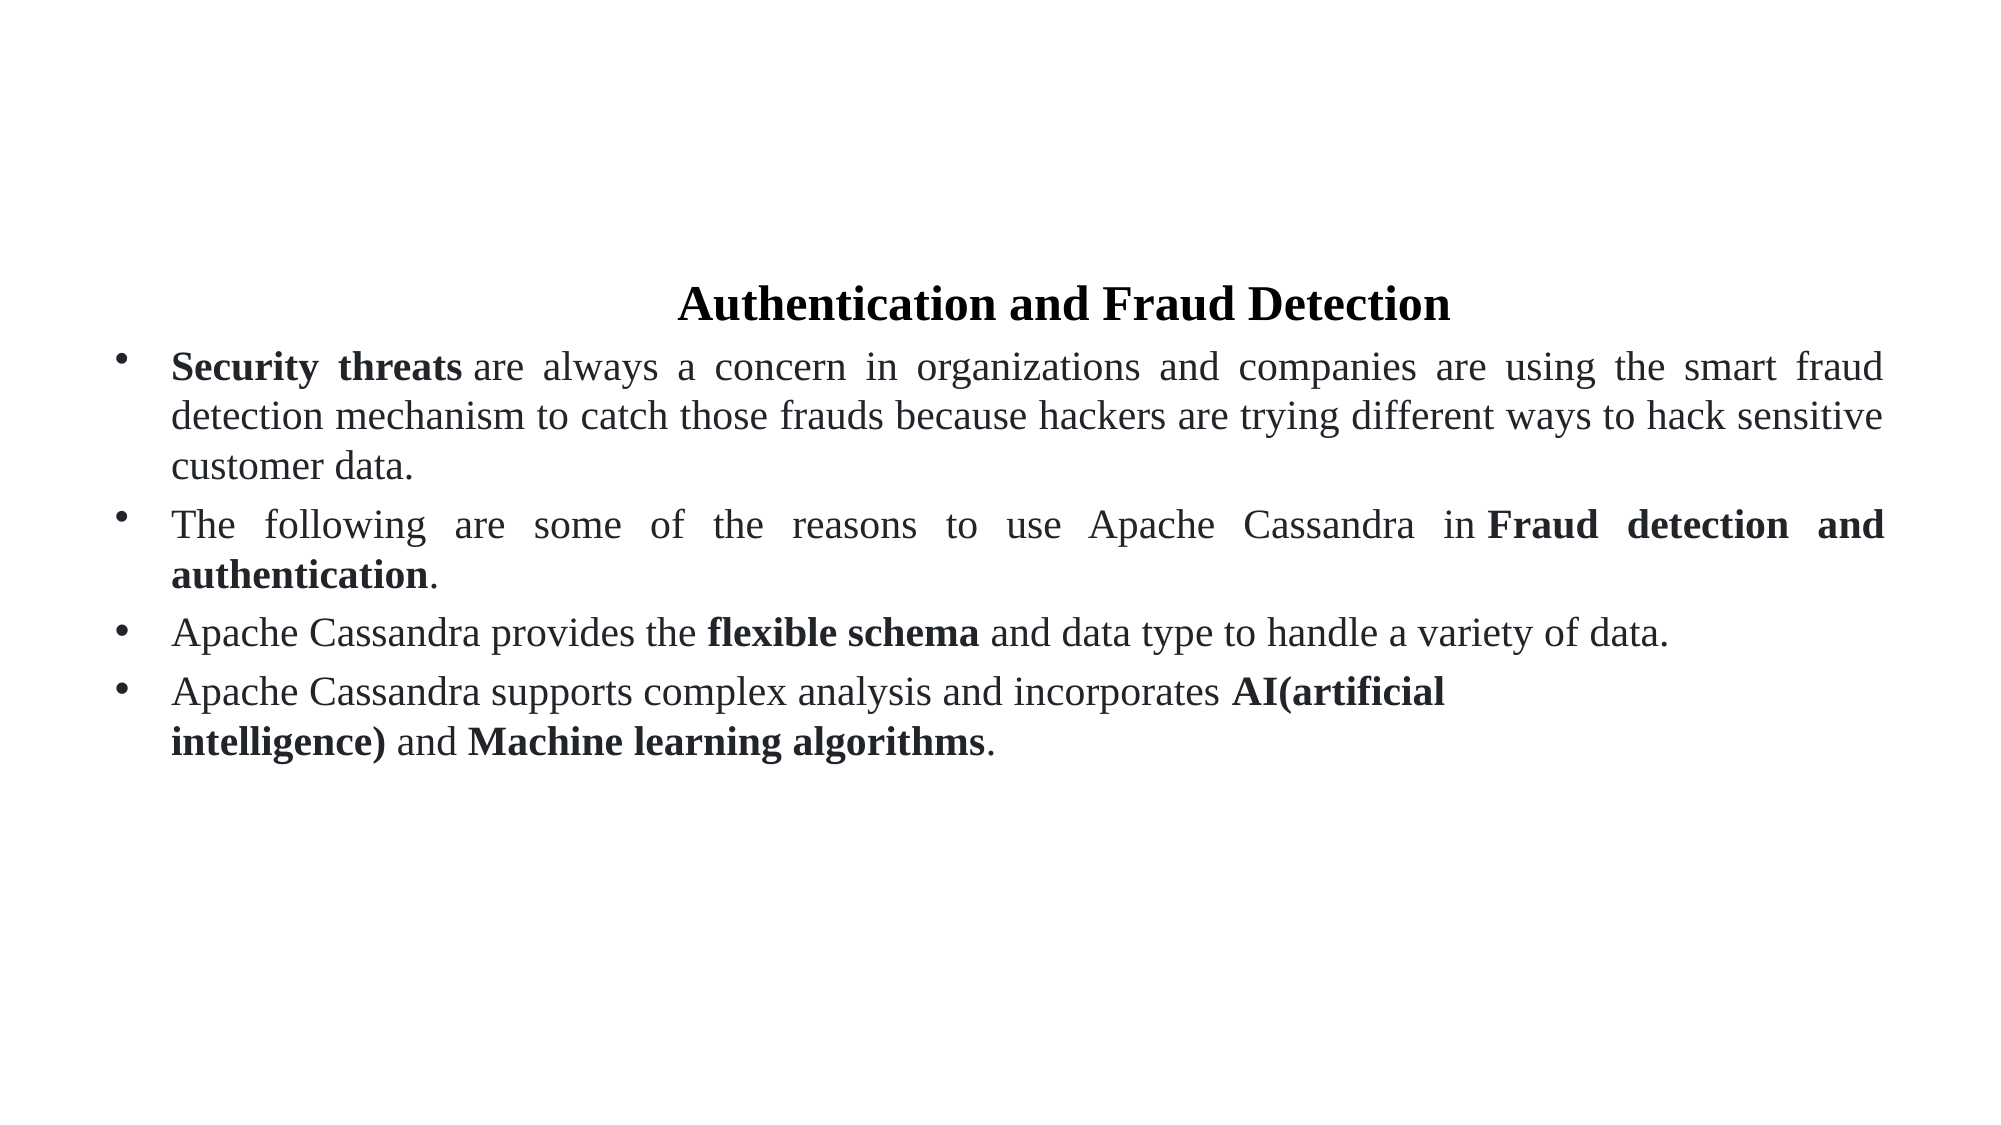

Authentication and Fraud Detection
Security threats are always a concern in organizations and companies are using the smart fraud detection mechanism to catch those frauds because hackers are trying different ways to hack sensitive customer data.
The following are some of the reasons to use Apache Cassandra in Fraud detection and authentication.
Apache Cassandra provides the flexible schema and data type to handle a variety of data.
Apache Cassandra supports complex analysis and incorporates AI(artificial intelligence) and Machine learning algorithms.

28